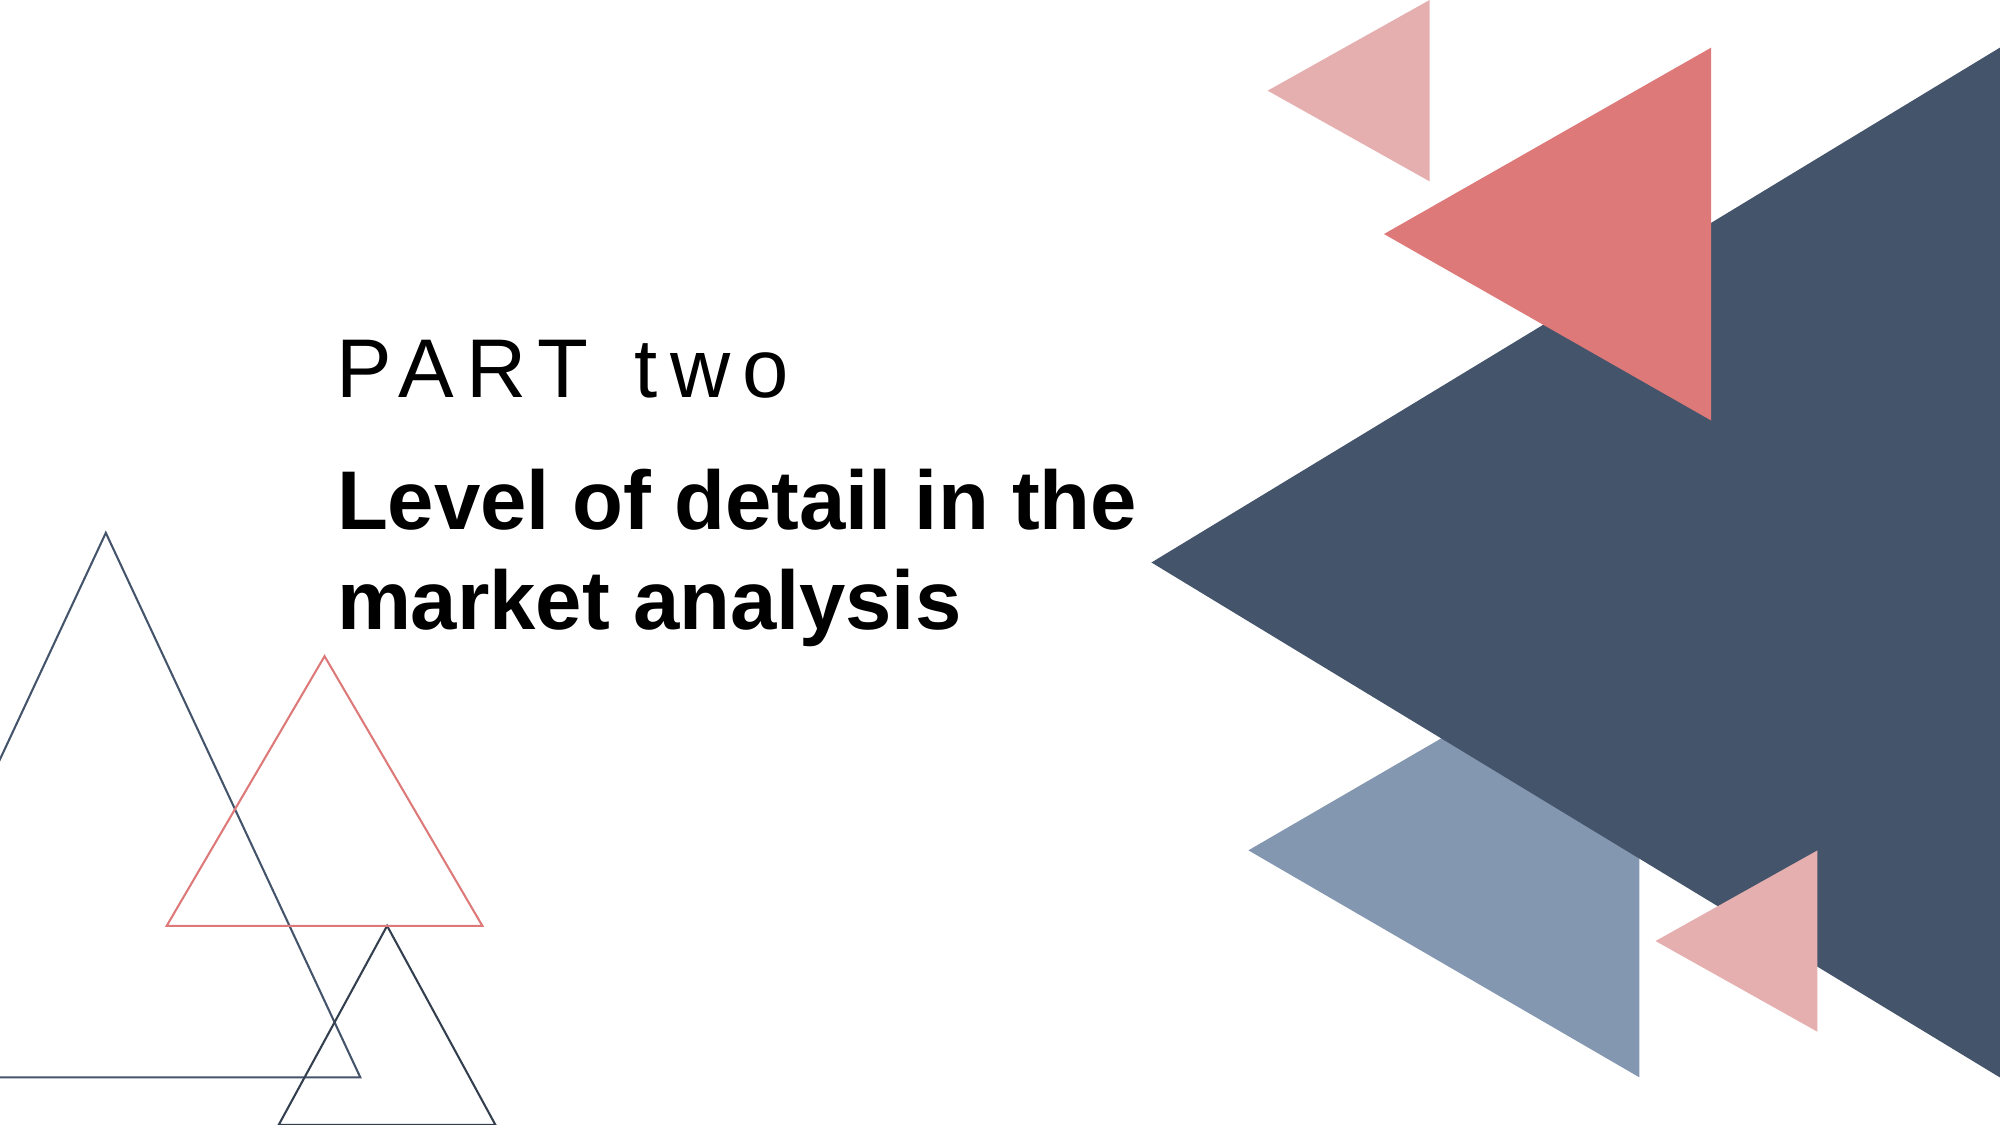

PART two
Level of detail in the market analysis